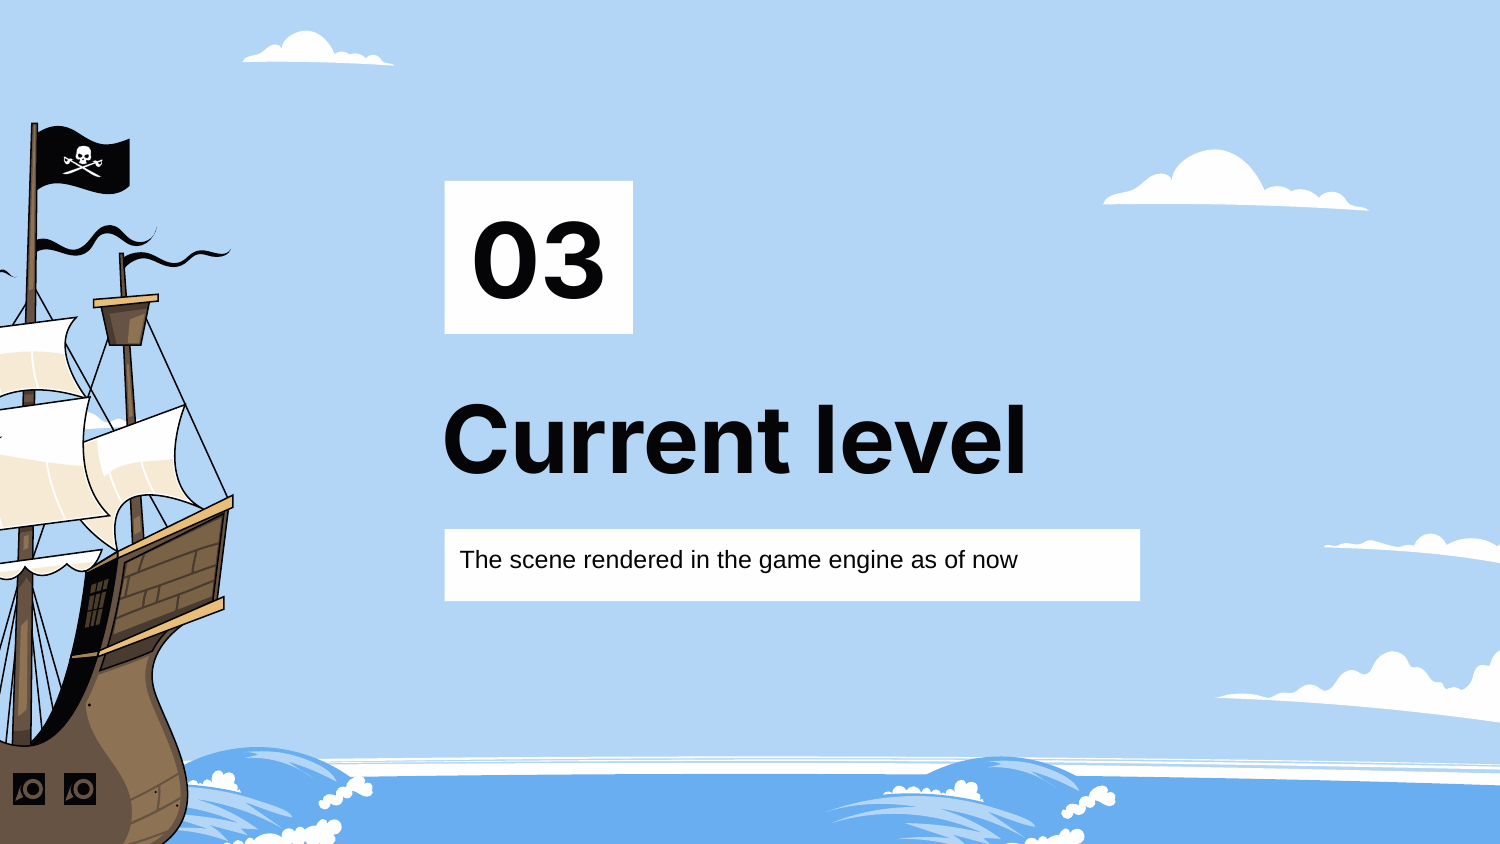

03
# Current level

The scene rendered in the game engine as of now